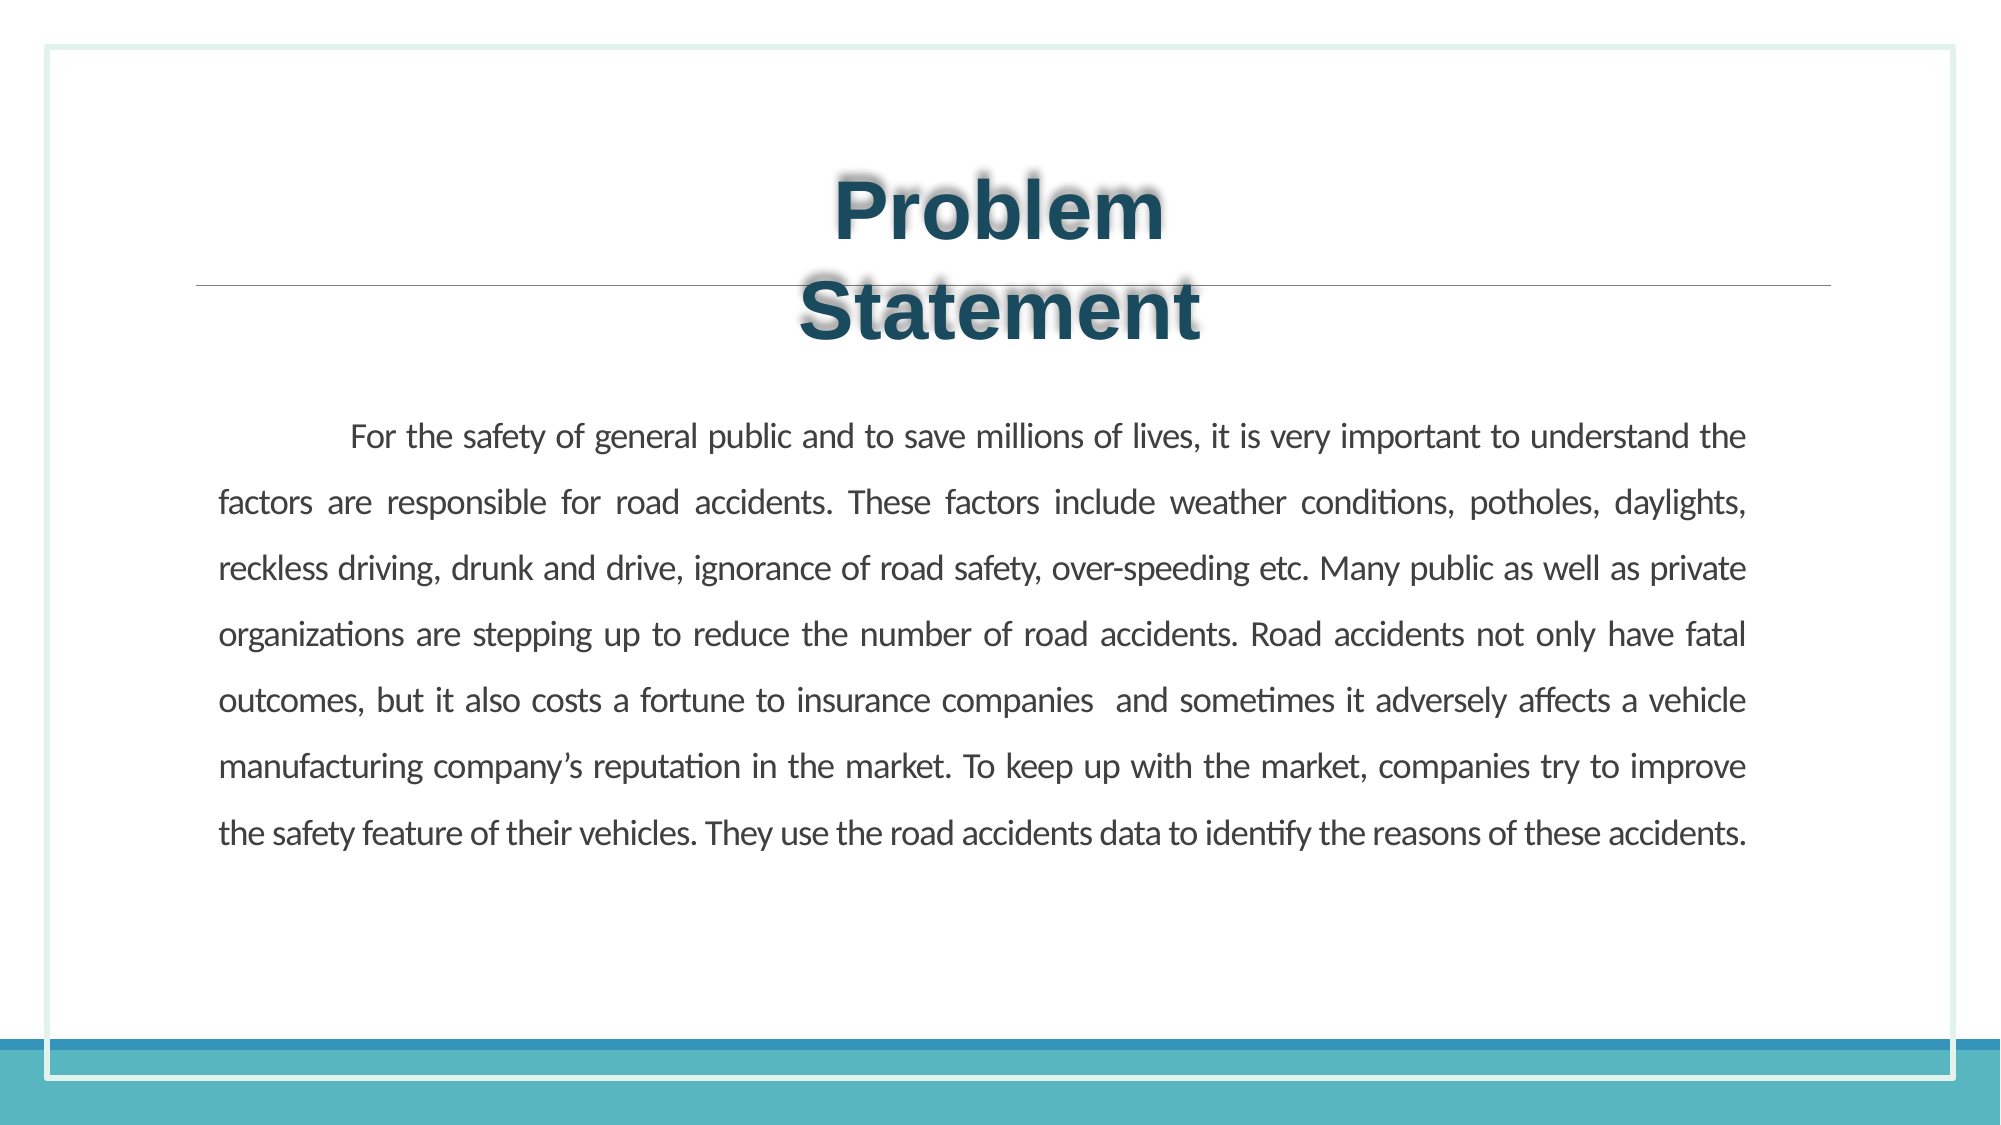

Problem Statement
# For the safety of general public and to save millions of lives, it is very important to understand the factors are responsible for road accidents. These factors include weather conditions, potholes, daylights, reckless driving, drunk and drive, ignorance of road safety, over-speeding etc. Many public as well as private organizations are stepping up to reduce the number of road accidents. Road accidents not only have fatal outcomes, but it also costs a fortune to insurance companies  and sometimes it adversely affects a vehicle manufacturing company’s reputation in the market. To keep up with the market, companies try to improve the safety feature of their vehicles. They use the road accidents data to identify the reasons of these accidents.